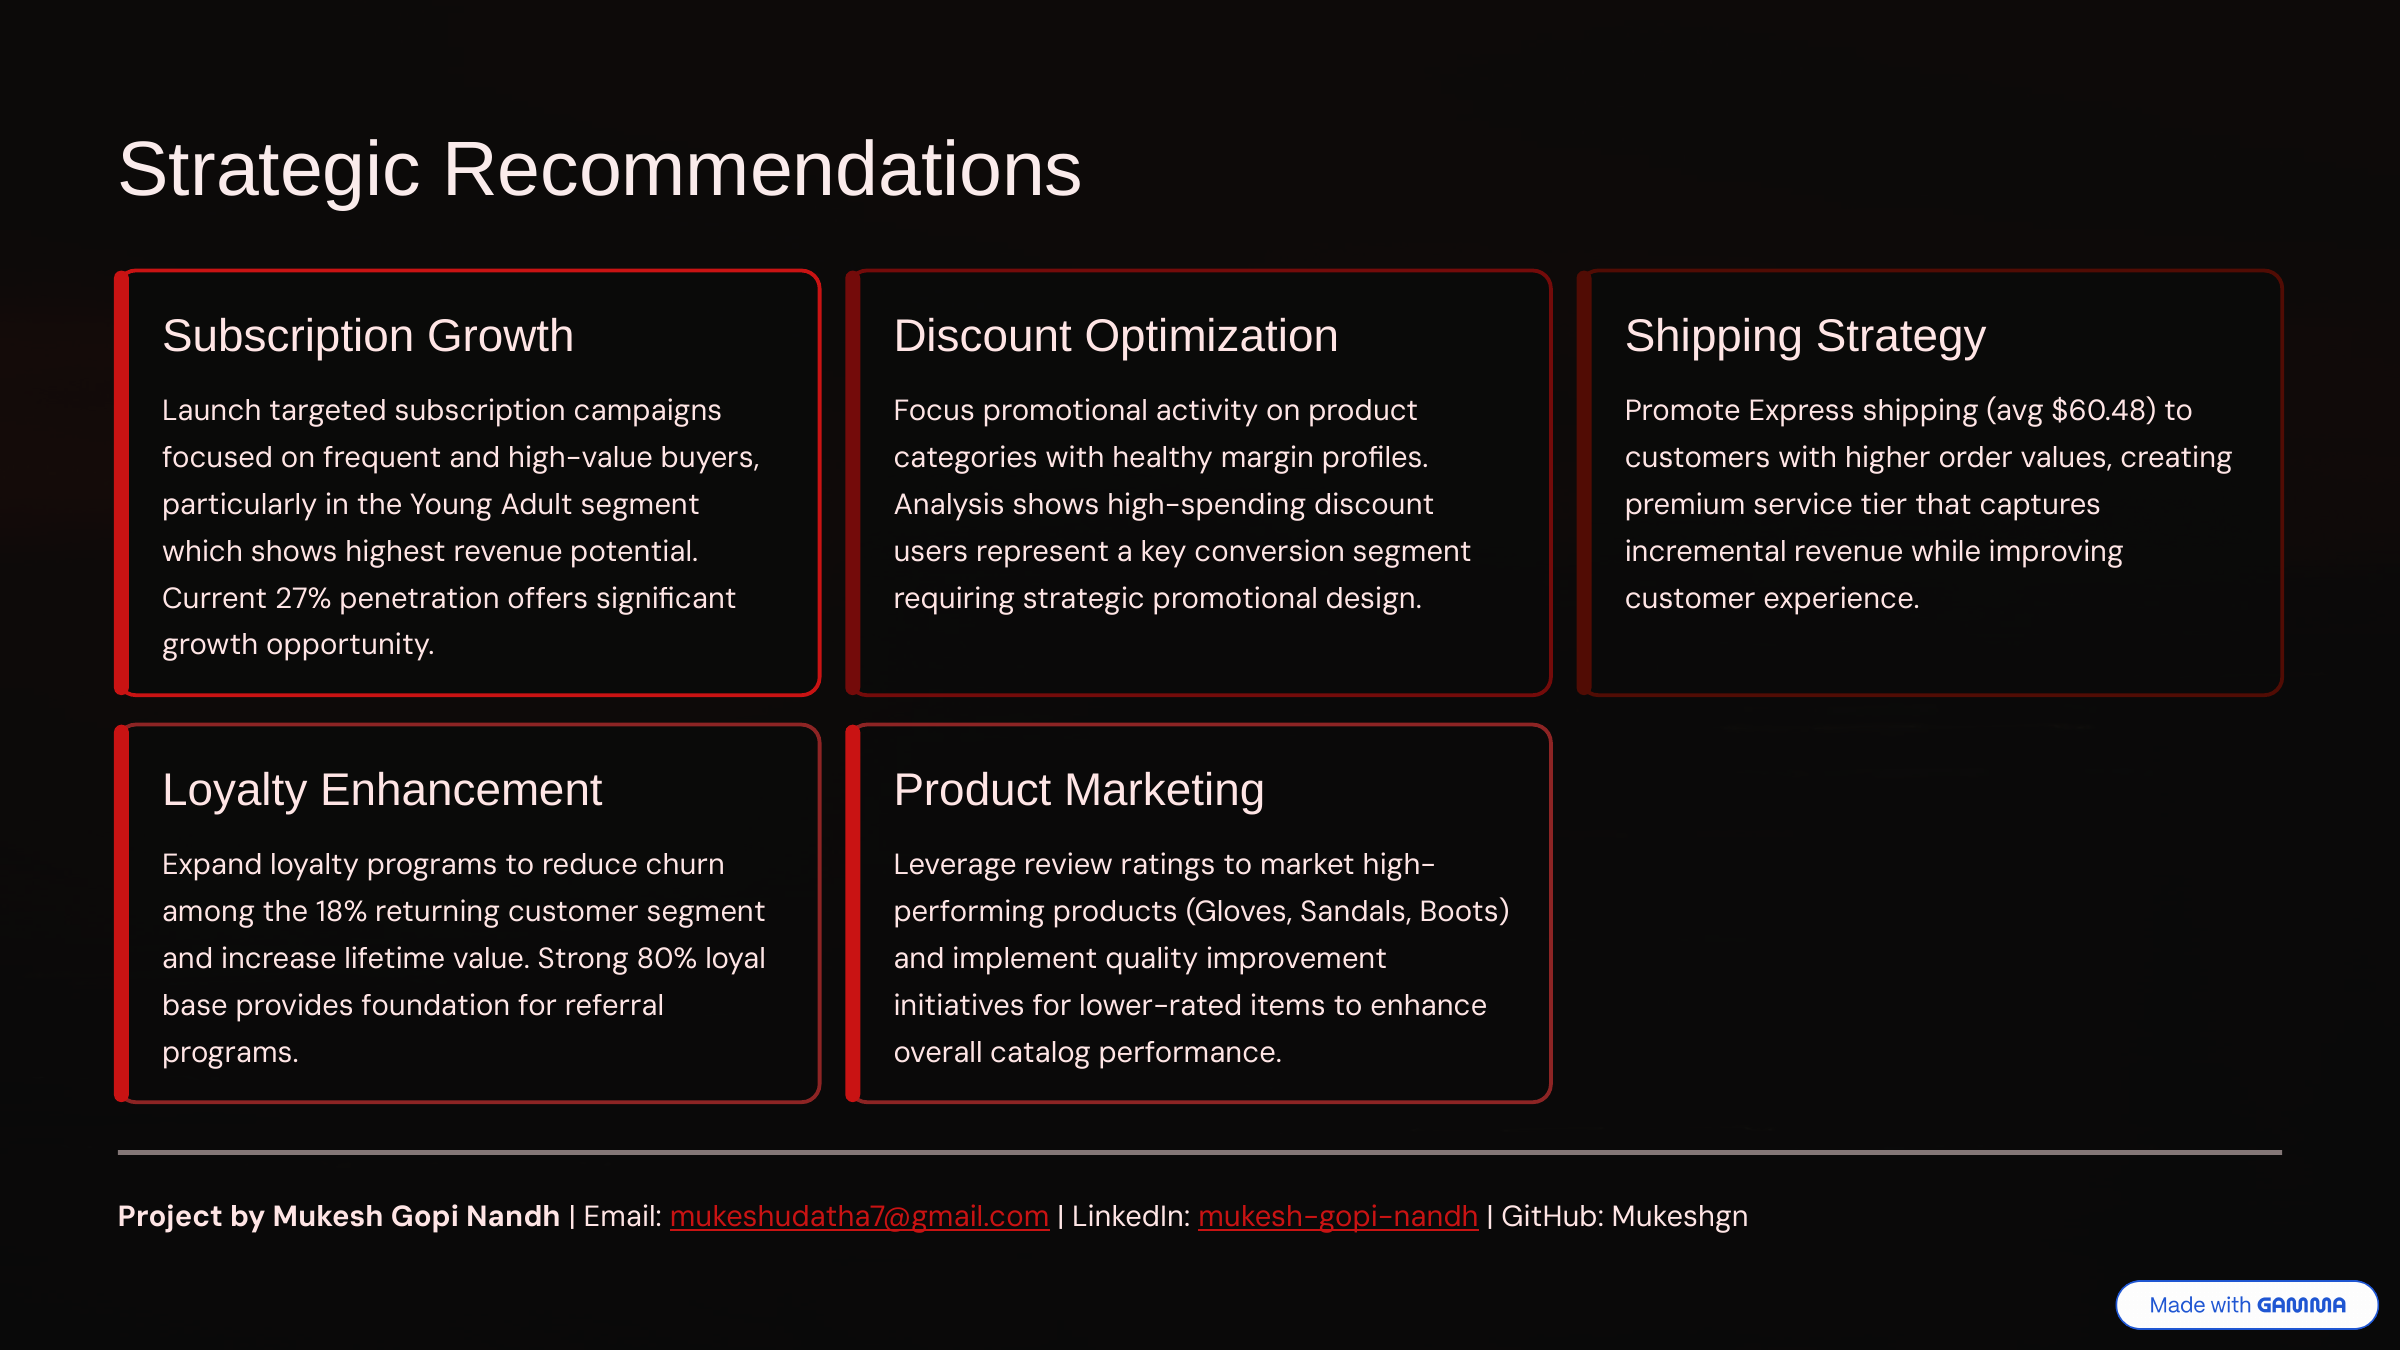

Strategic Recommendations

Subscription Growth
Discount Optimization
Shipping Strategy
Launch targeted subscription campaigns focused on frequent and high-value buyers, particularly in the Young Adult segment which shows highest revenue potential. Current 27% penetration offers significant growth opportunity.
Focus promotional activity on product categories with healthy margin profiles. Analysis shows high-spending discount users represent a key conversion segment requiring strategic promotional design.
Promote Express shipping (avg $60.48) to customers with higher order values, creating premium service tier that captures incremental revenue while improving customer experience.

Loyalty Enhancement
Product Marketing
Expand loyalty programs to reduce churn among the 18% returning customer segment and increase lifetime value. Strong 80% loyal base provides foundation for referral programs.
Leverage review ratings to market high-performing products (Gloves, Sandals, Boots) and implement quality improvement initiatives for lower-rated items to enhance overall catalog performance.

Project by Mukesh Gopi Nandh | Email: mukeshudatha7@gmail.com | LinkedIn: mukesh-gopi-nandh | GitHub: Mukeshgn